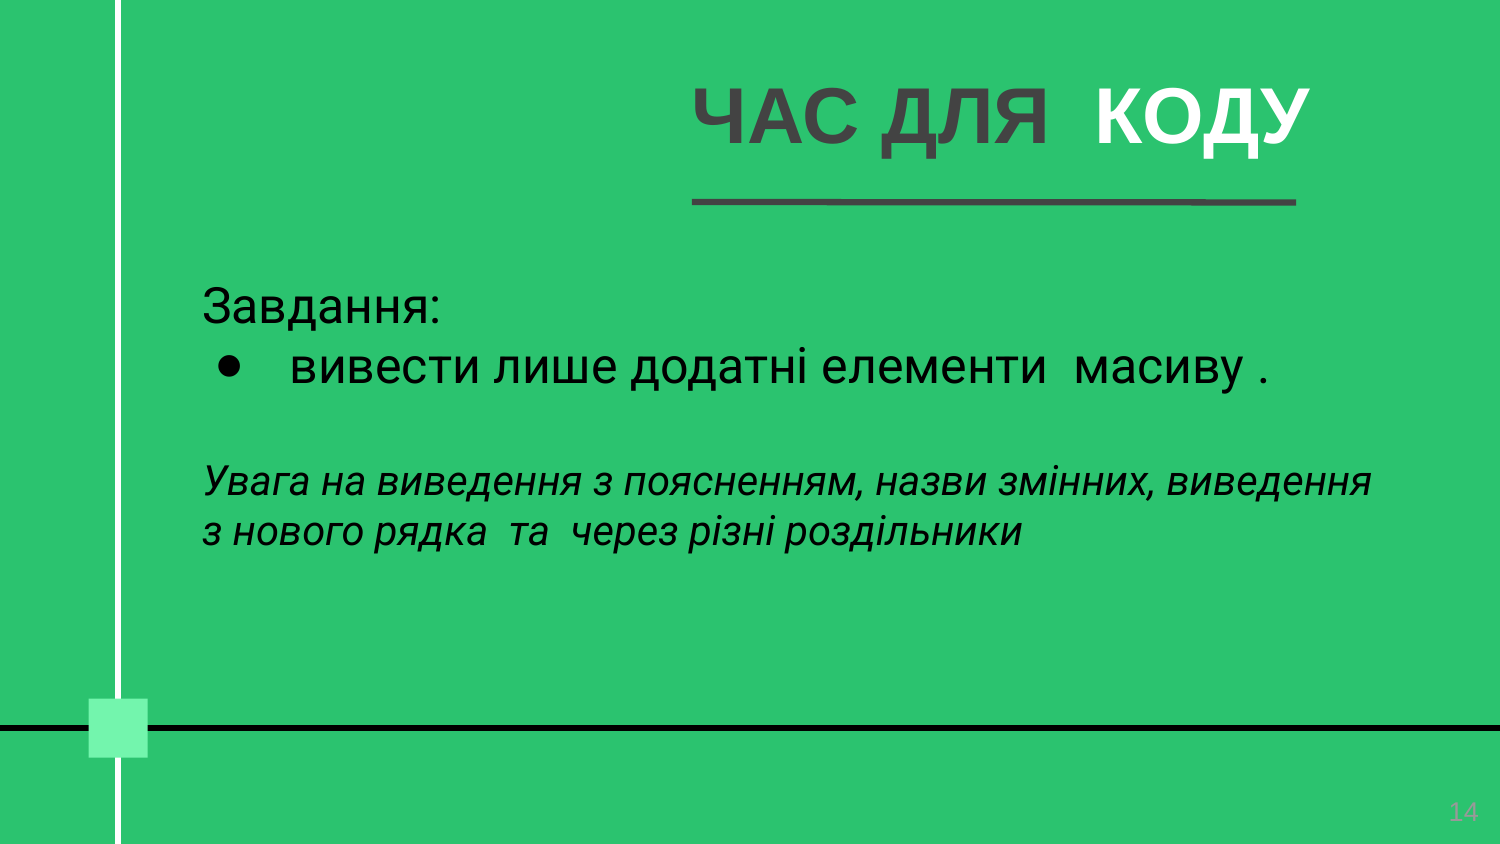

# ЧАС ДЛЯ  КОДУ
Завдання:
 вивести лише додатні елементи  масиву .

Увага на виведення з поясненням, назви змінних, виведення з нового рядка  та  через різні роздільники

14